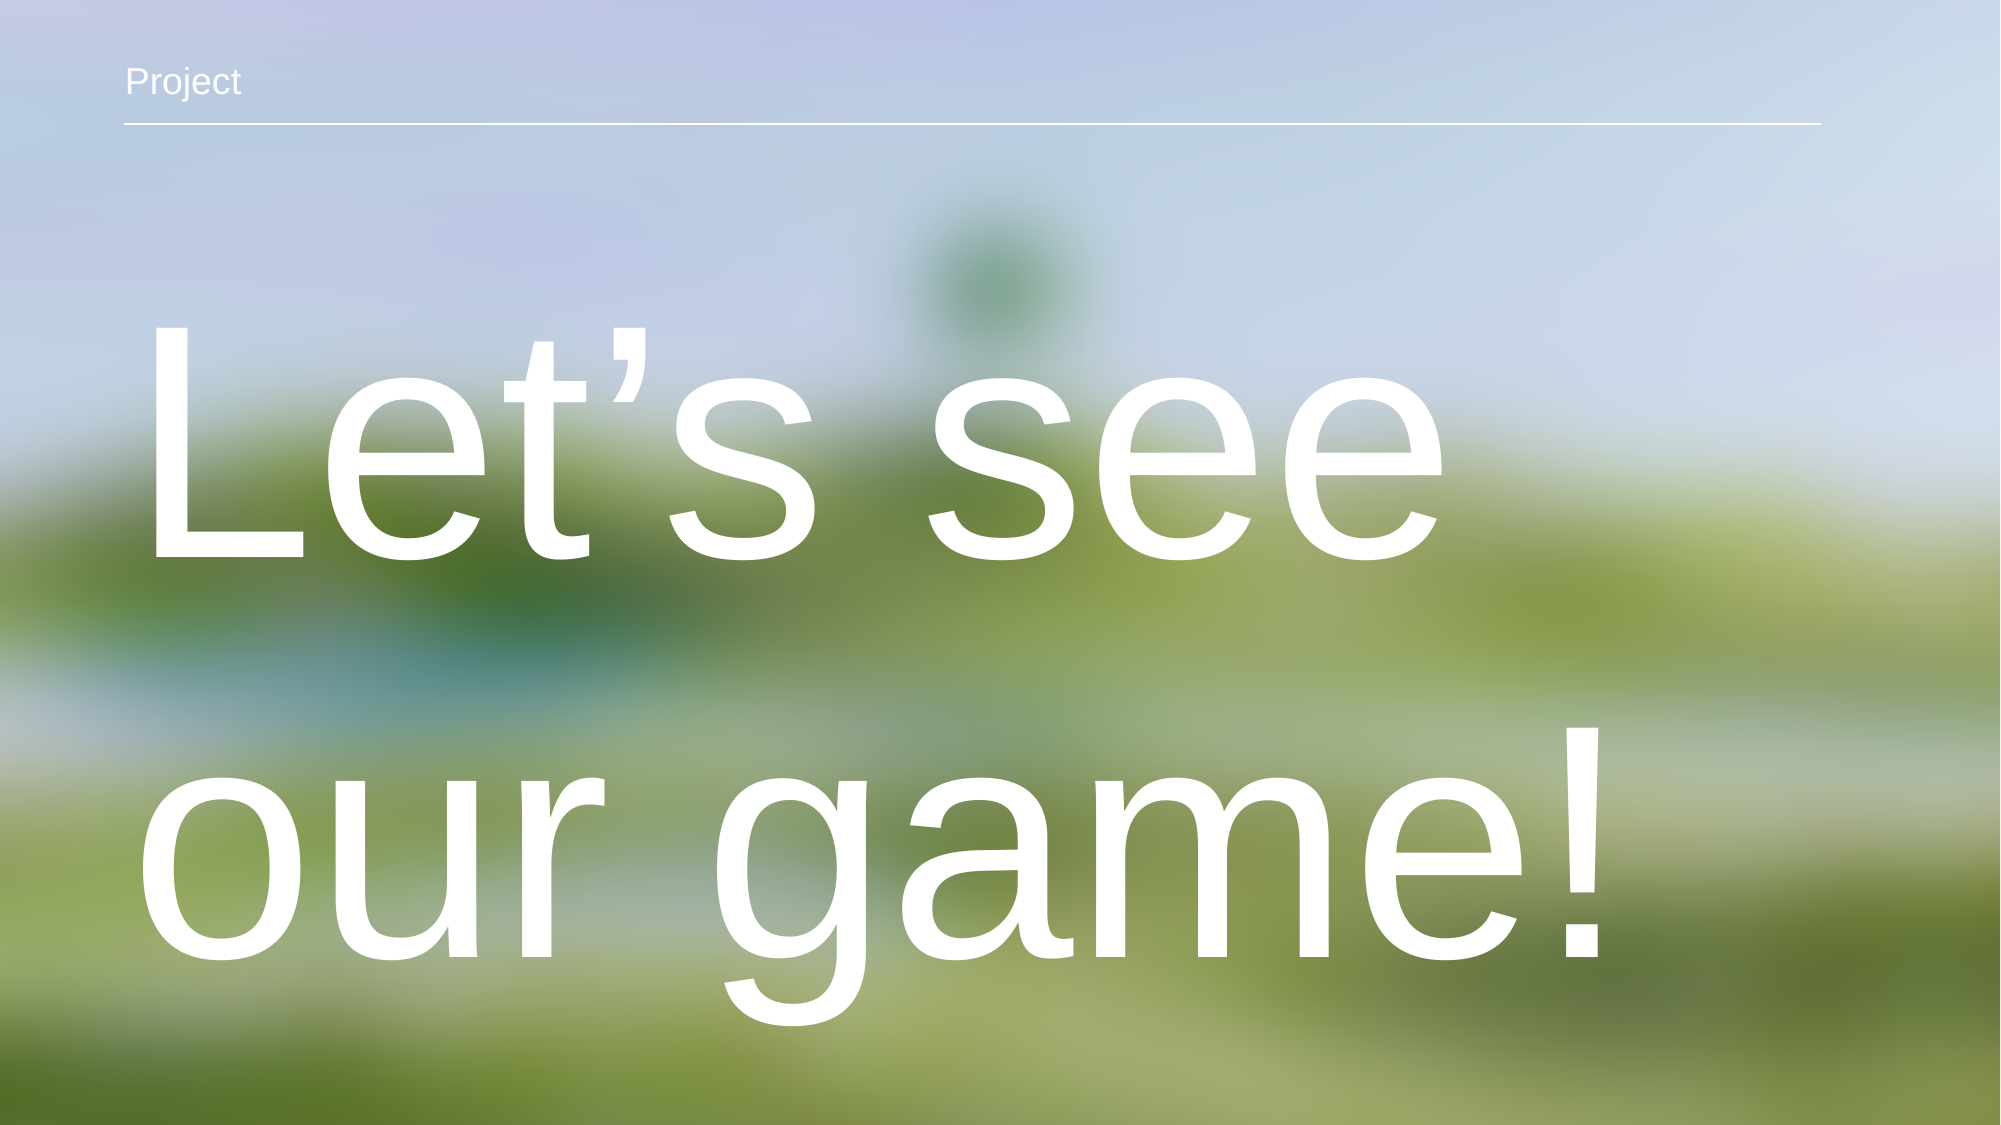

Team

Realization
Project
Let’s see our game!

Game

Technologies